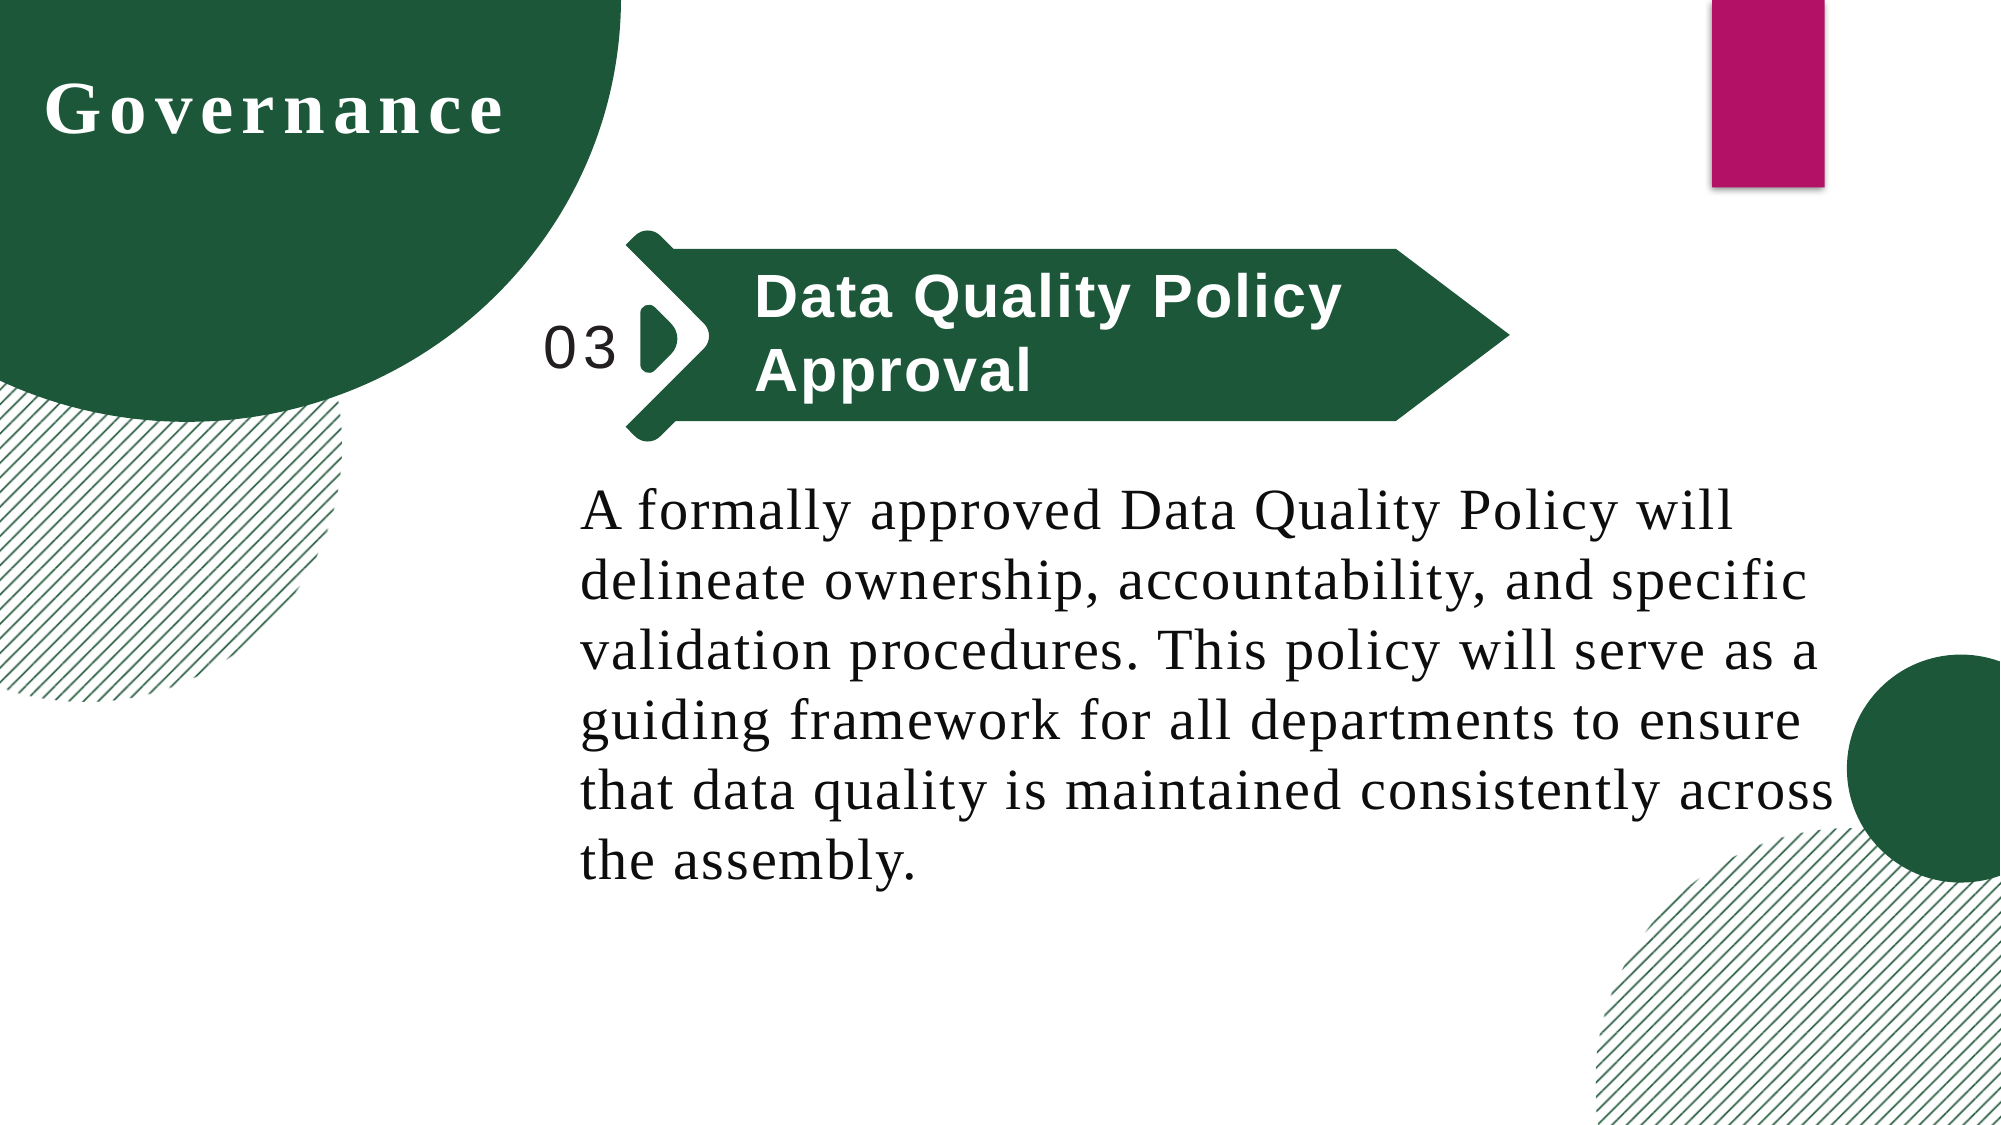

Governance

Data Quality Policy Approval
03

A formally approved Data Quality Policy will delineate ownership, accountability, and specific validation procedures. This policy will serve as a guiding framework for all departments to ensure that data quality is maintained consistently across the assembly.